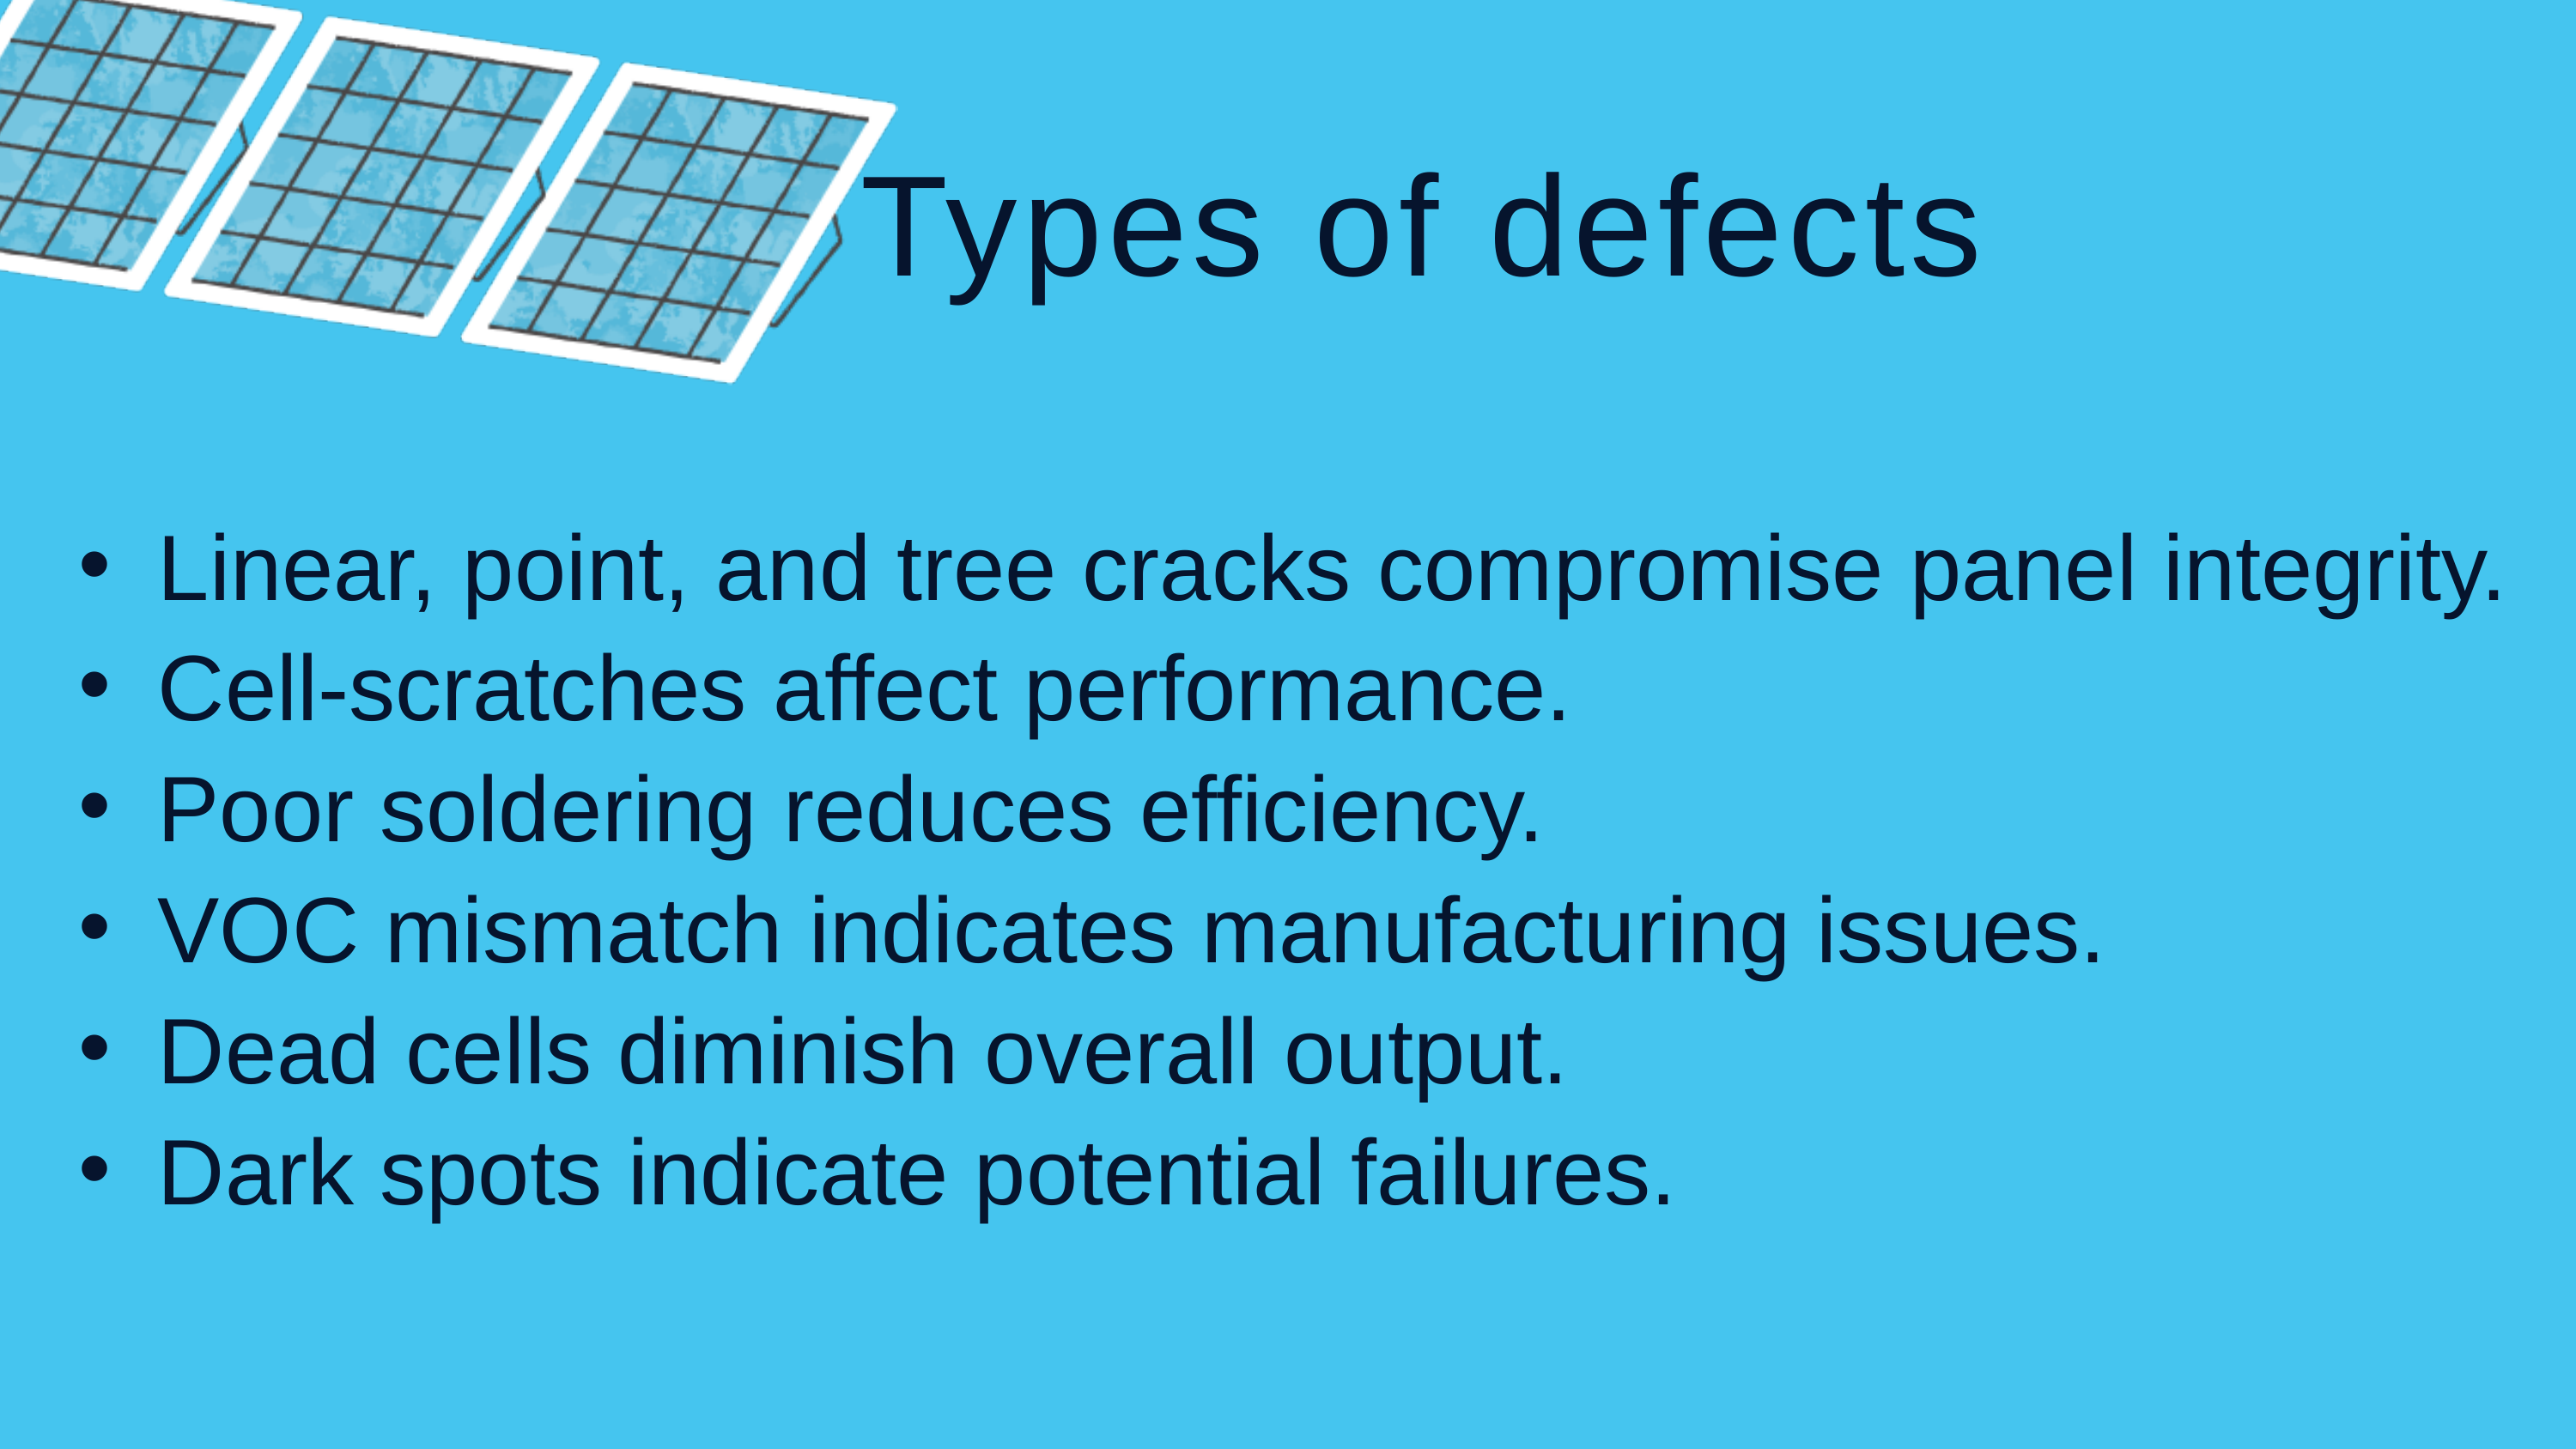

Types of defects
Linear, point, and tree cracks compromise panel integrity.
Cell-scratches affect performance.
Poor soldering reduces efficiency.
VOC mismatch indicates manufacturing issues.
Dead cells diminish overall output.
Dark spots indicate potential failures.